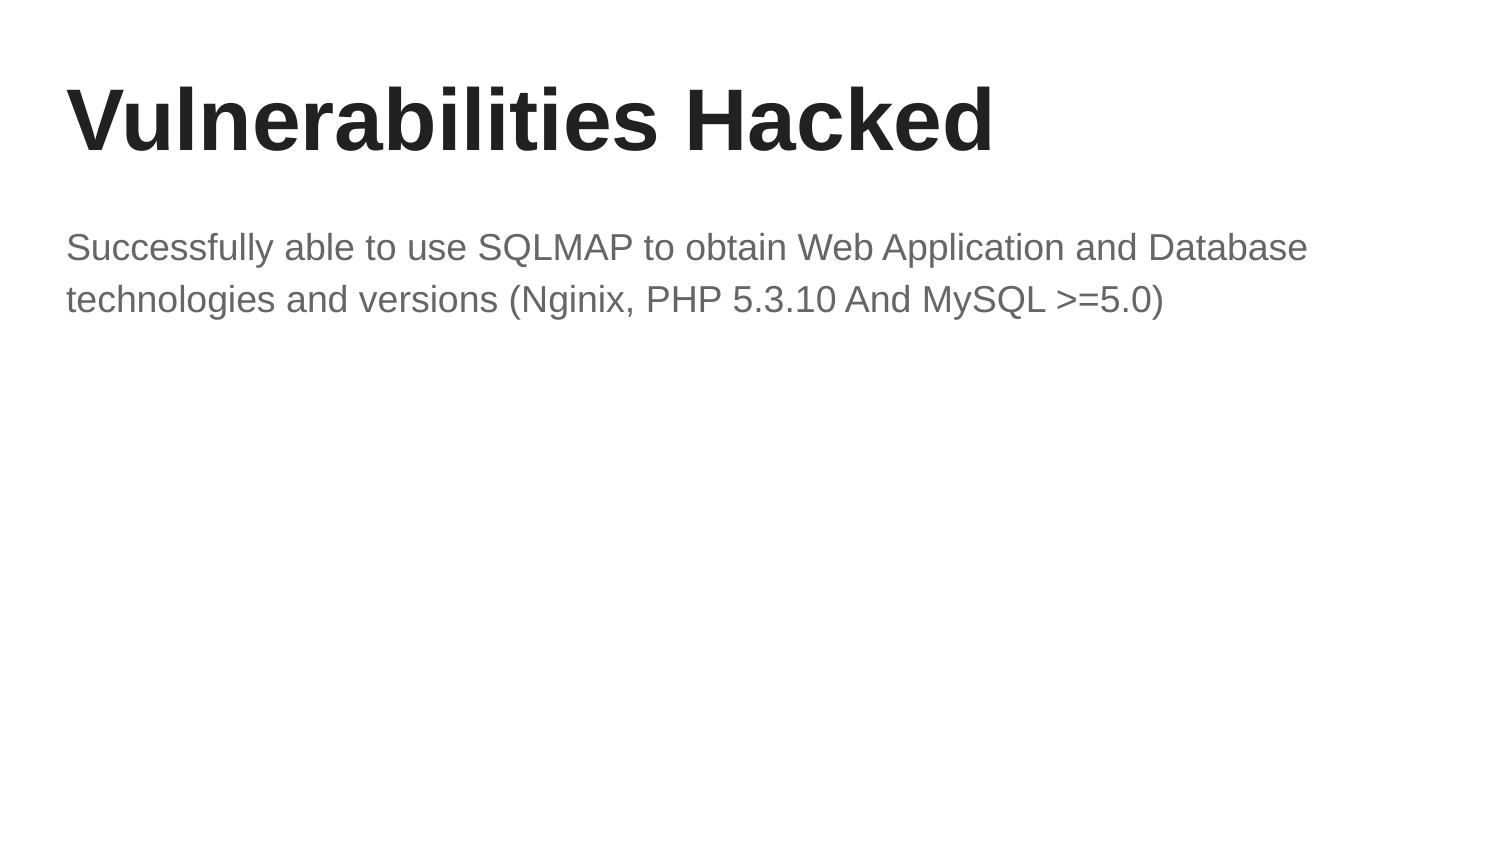

# Vulnerabilities Hacked
Successfully able to use SQLMAP to obtain Web Application and Database technologies and versions (Nginix, PHP 5.3.10 And MySQL >=5.0)